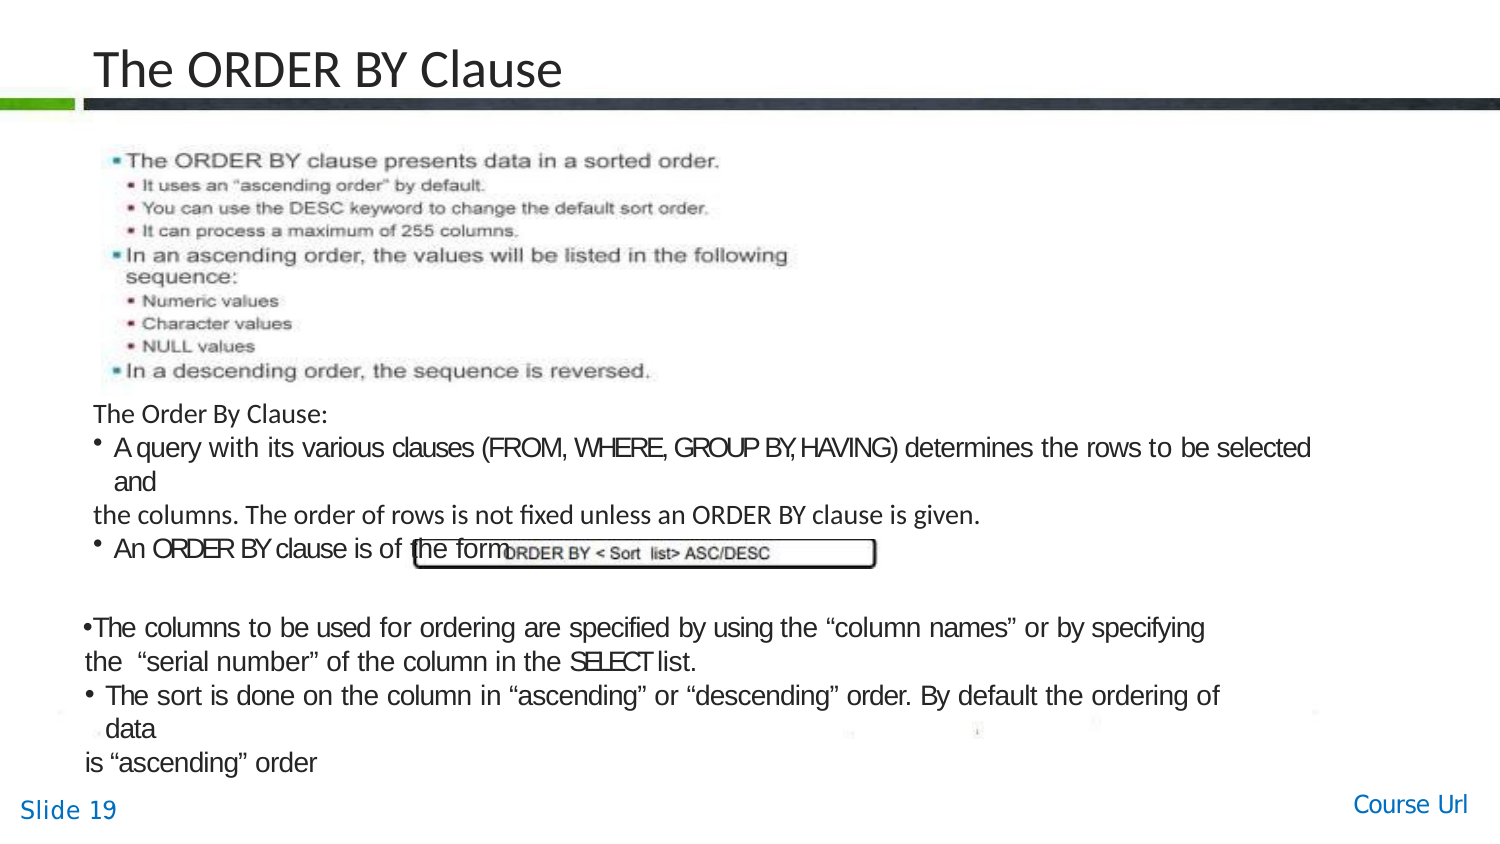

# The ORDER BY Clause

The Order By Clause:
A query with its various clauses (FROM, WHERE, GROUP BY, HAVING) determines the rows to be selected and
the columns. The order of rows is not fixed unless an ORDER BY clause is given.
An ORDER BY clause is of the form

The columns to be used for ordering are specified by using the “column names” or by specifying the  “serial number” of the column in the SELECT list.
The sort is done on the column in “ascending” or “descending” order. By default the ordering of data
is “ascending” order

Course Url
Slide 19